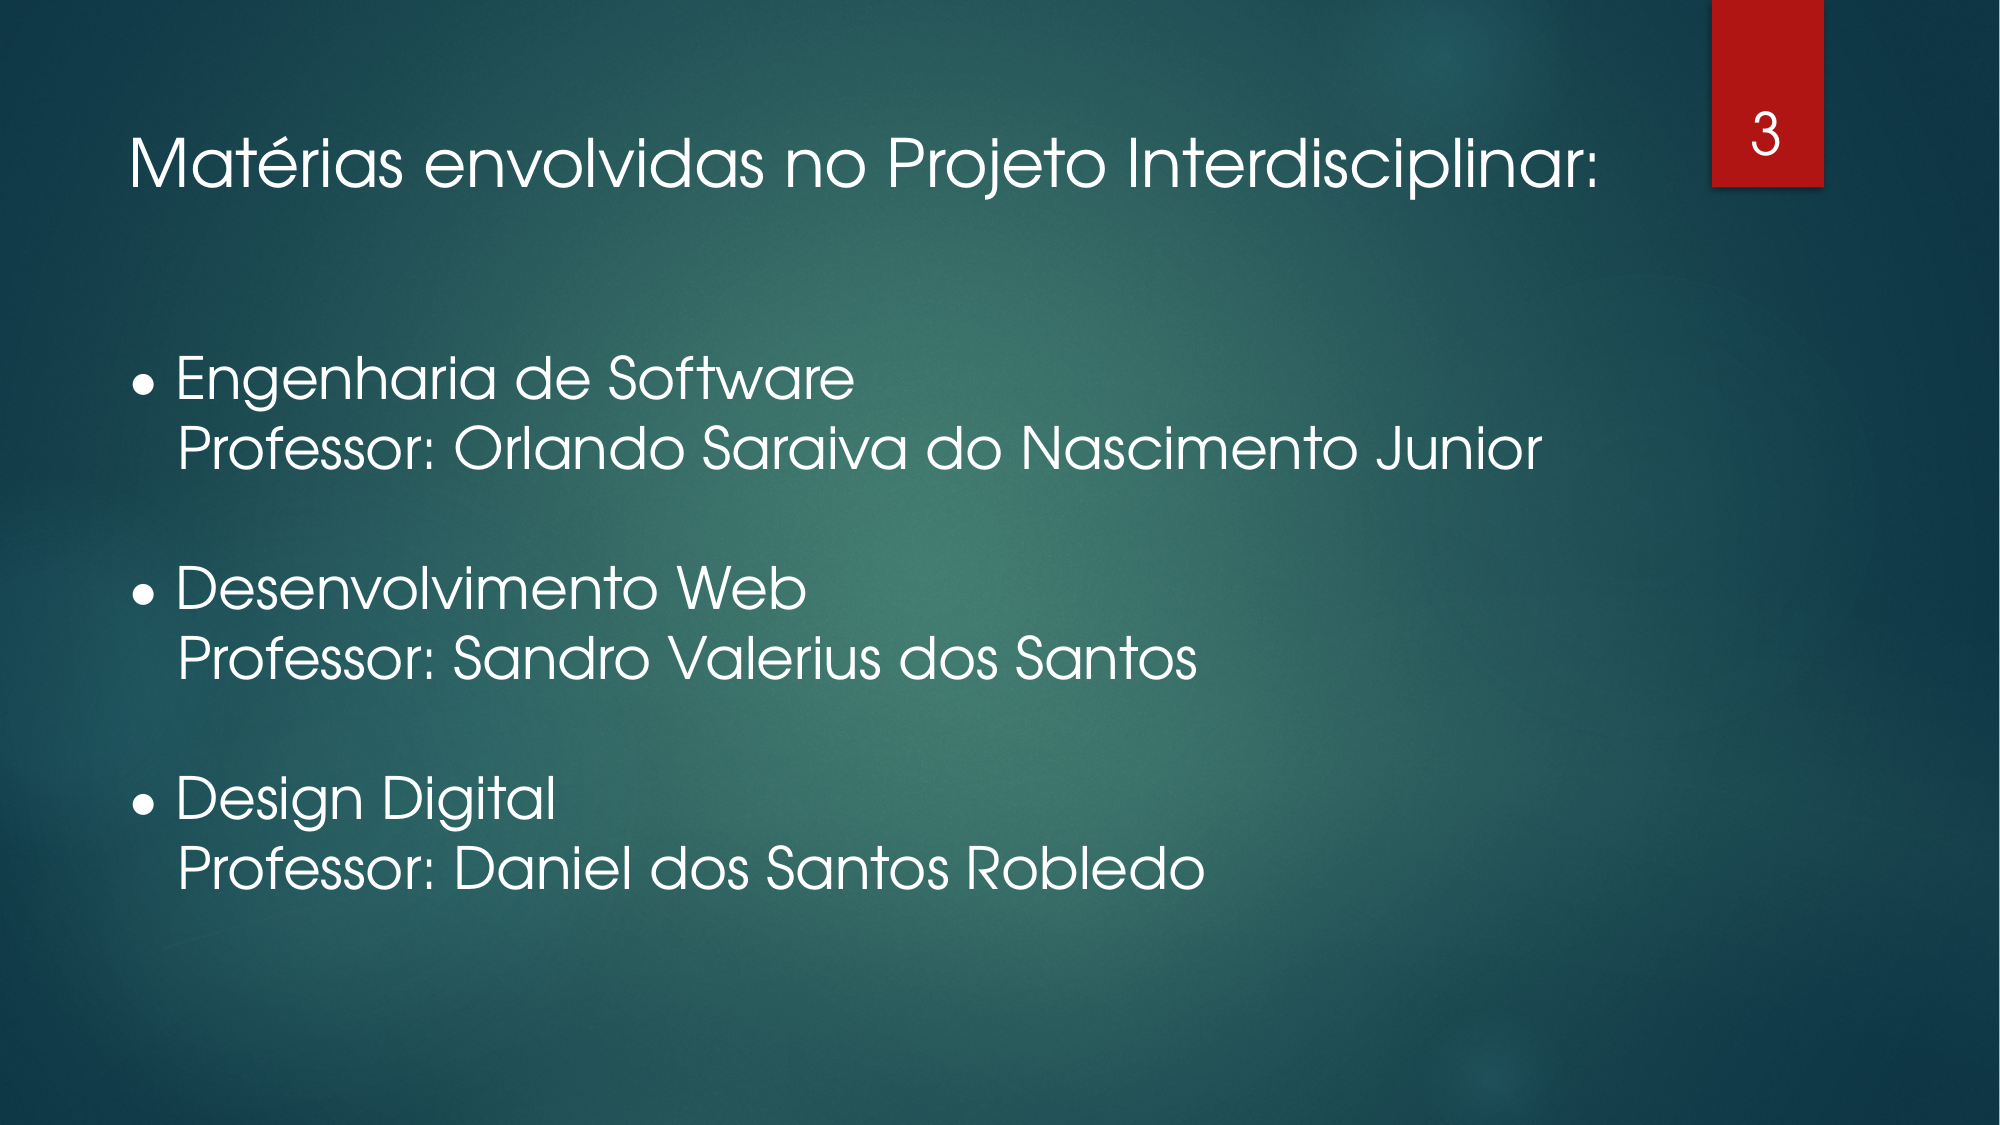

3
Matérias envolvidas no Projeto Interdisciplinar:

• Engenharia de Software
   Professor: Orlando Saraiva do Nascimento Junior

• Desenvolvimento Web
   Professor: Sandro Valerius dos Santos

• Design Digital
   Professor: Daniel dos Santos Robledo